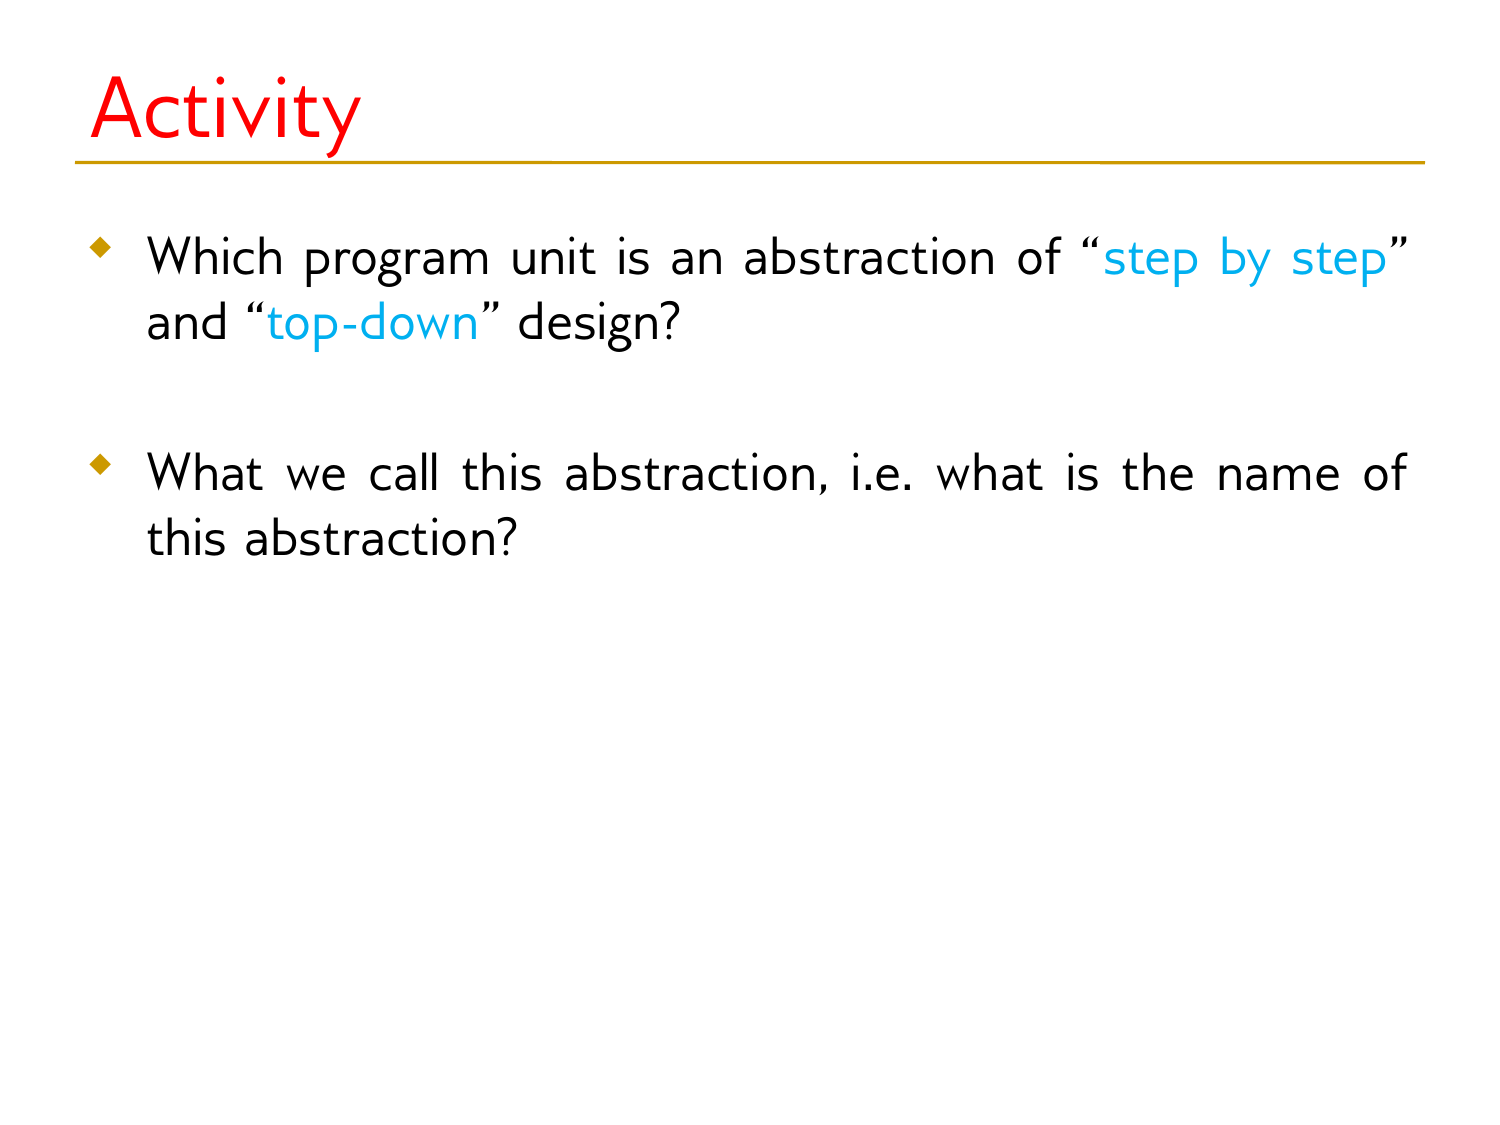

# Activity
Which program unit is an abstraction of “step by step” and “top-down” design?

What we call this abstraction, i.e. what is the name of this abstraction?